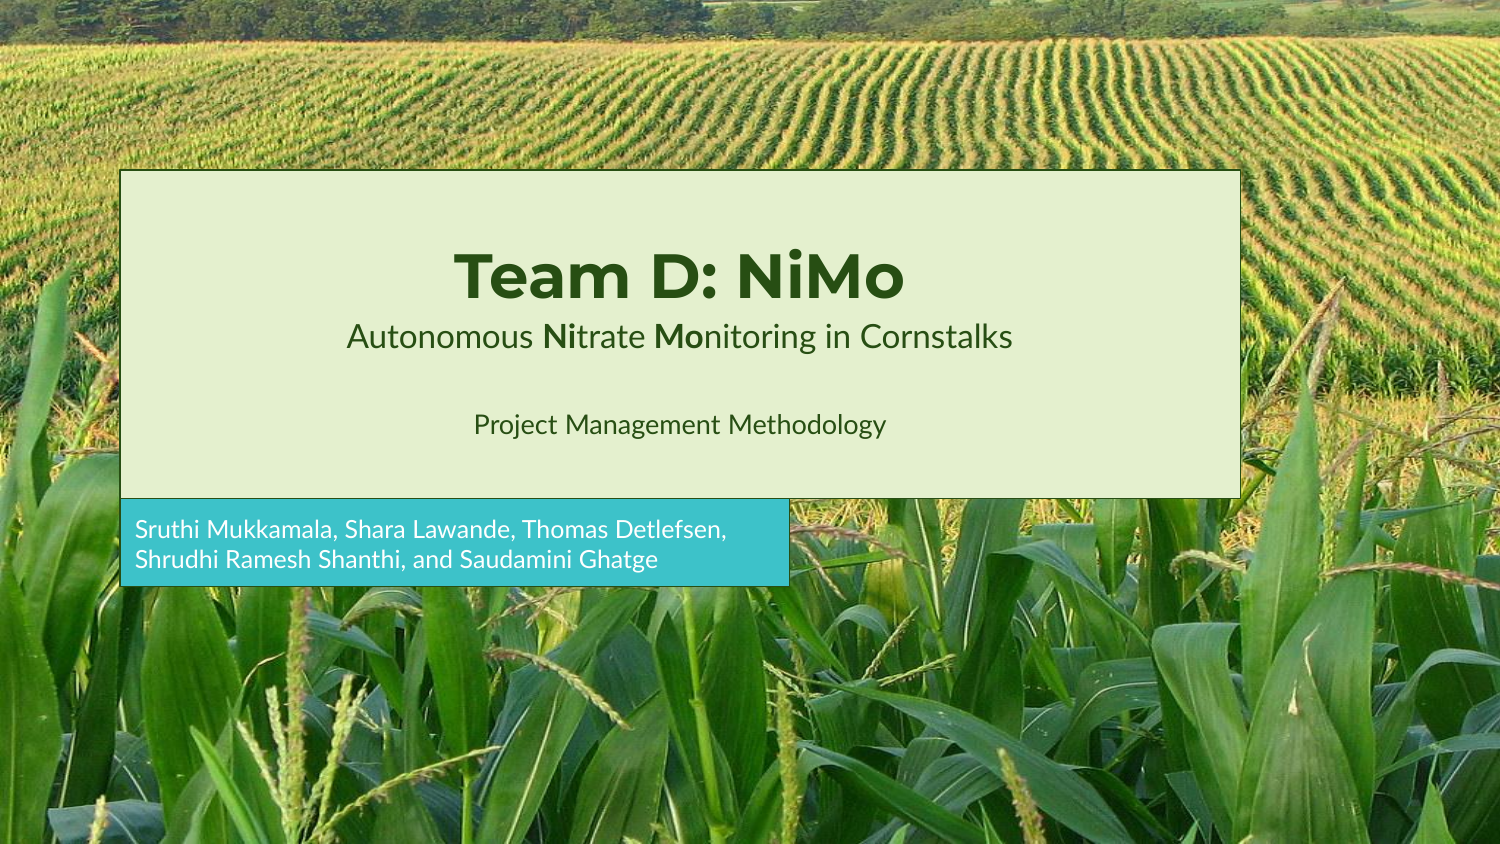

# Team D: NiMo
Autonomous Nitrate Monitoring in Cornstalks

Project Management Methodology
Sruthi Mukkamala, Shara Lawande, Thomas Detlefsen, Shrudhi Ramesh Shanthi, and Saudamini Ghatge